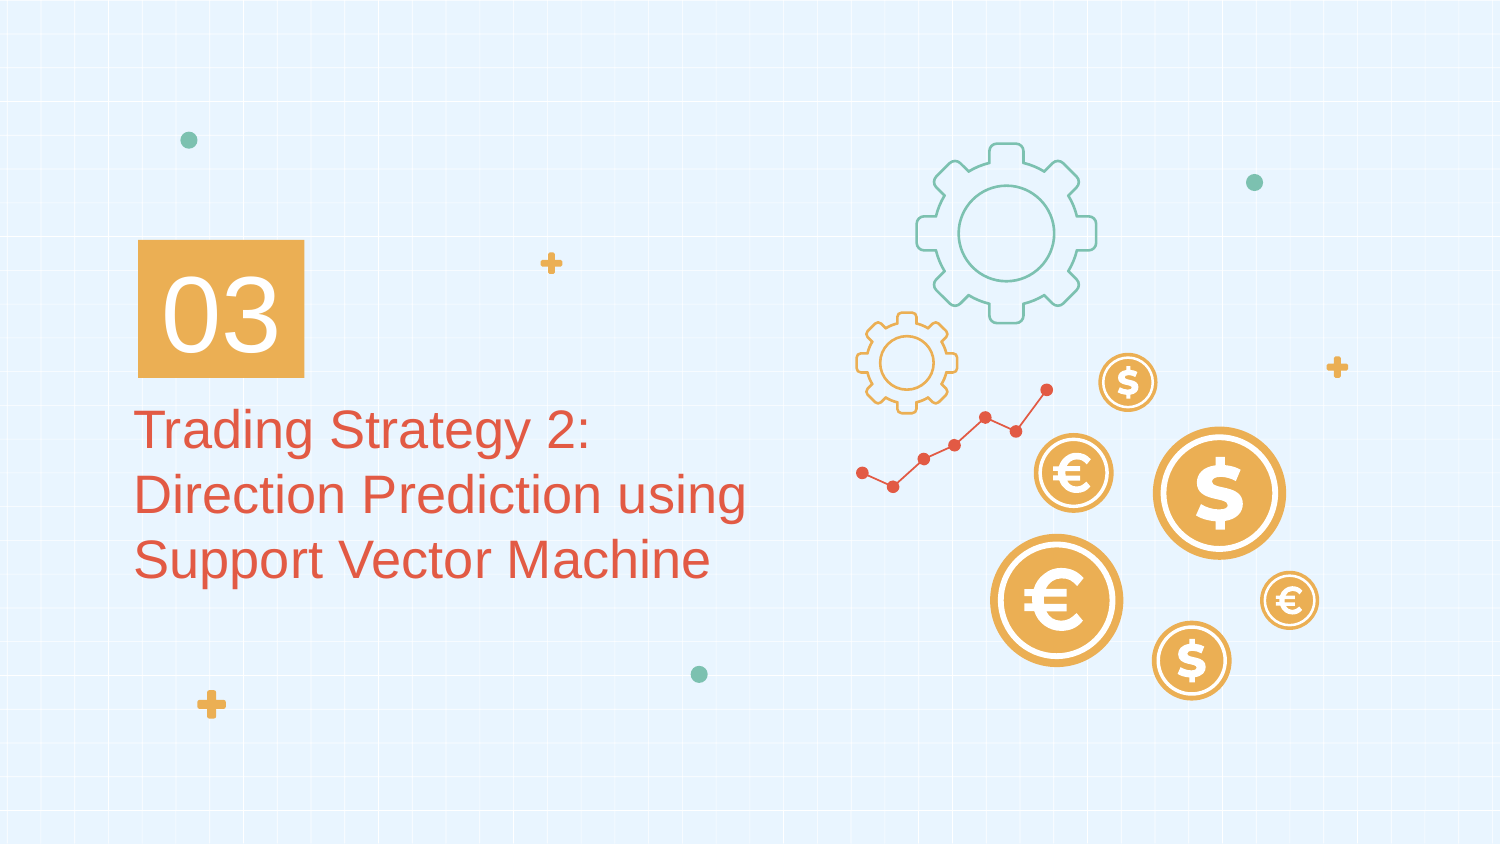

03

# Trading Strategy 2:
Direction Prediction using Support Vector Machine